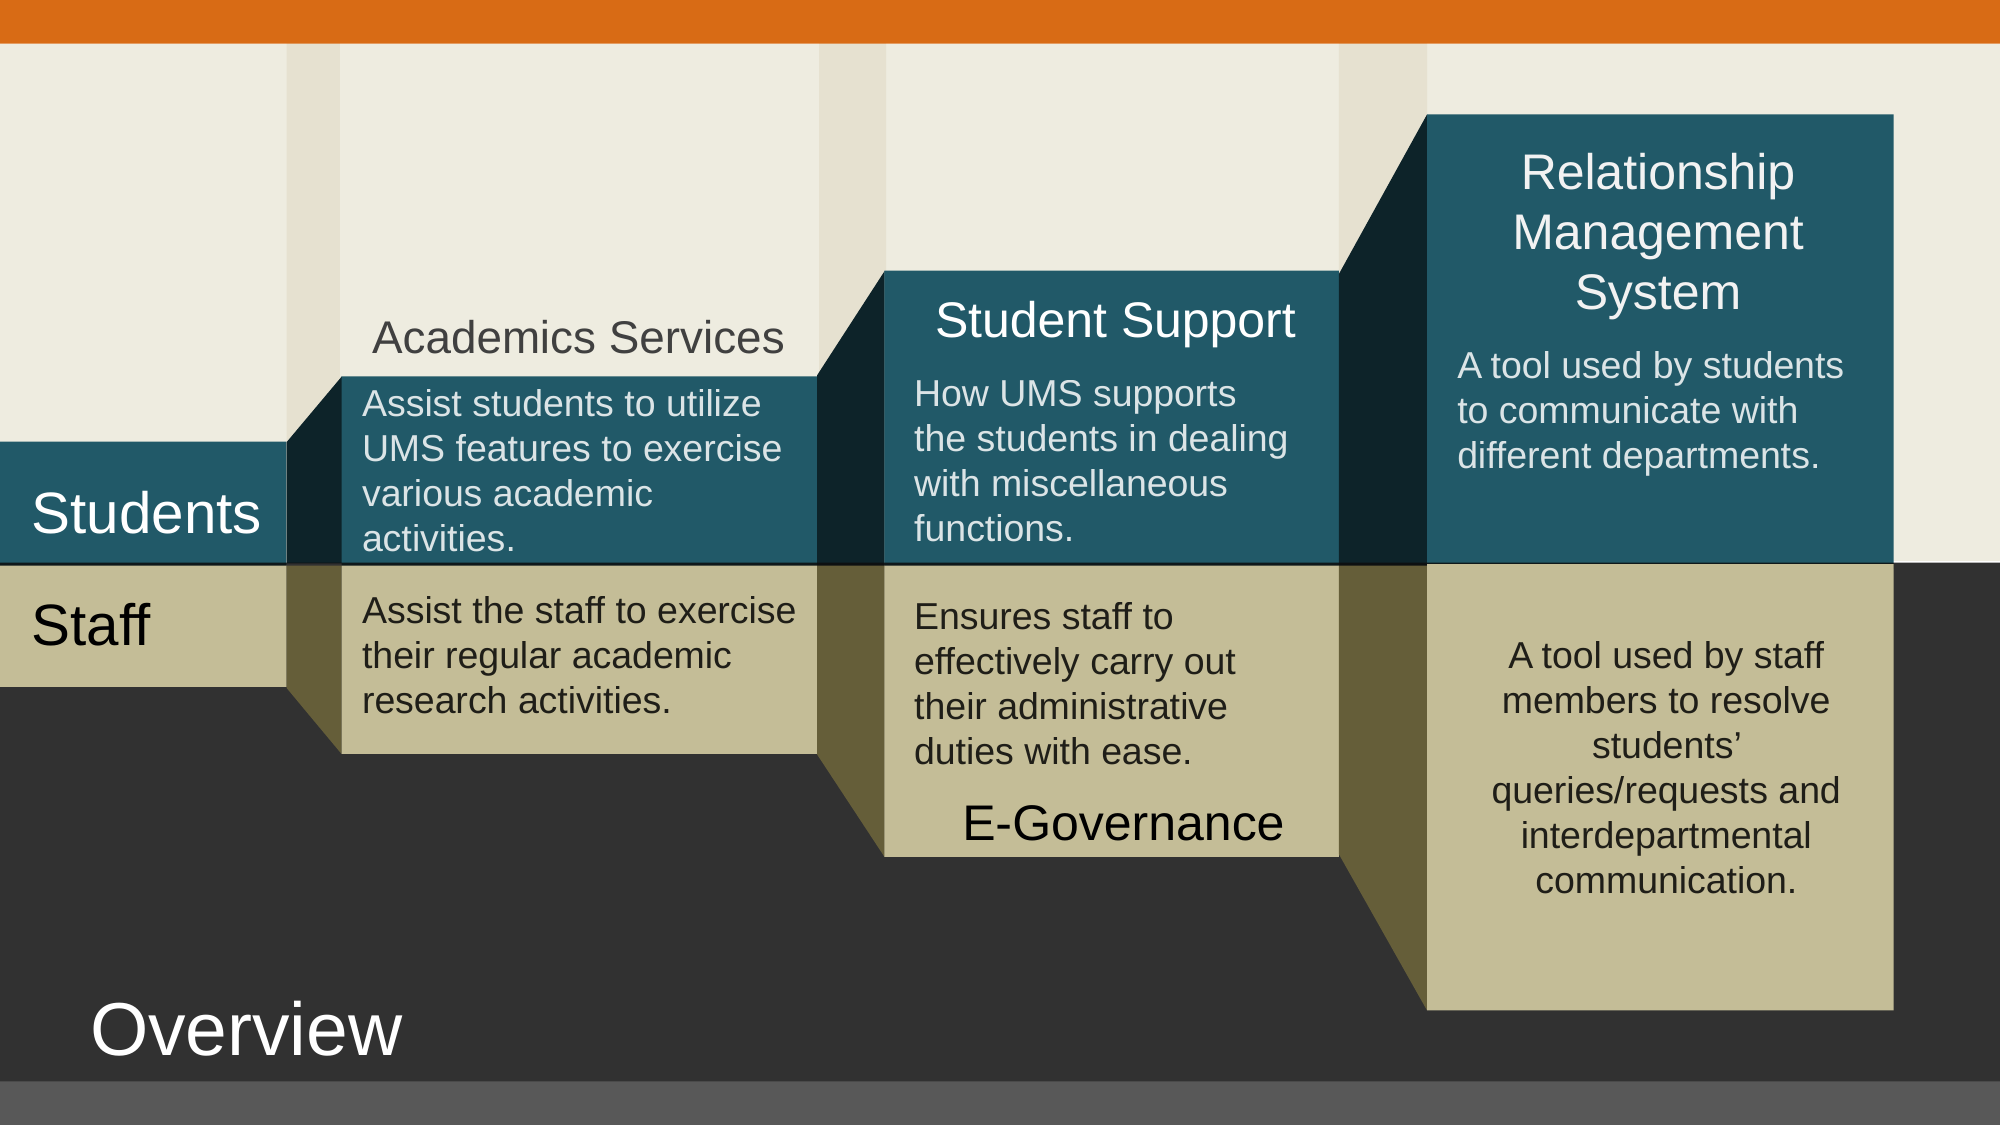

Relationship Management System

Student Support

Academics Services
A tool used by students to communicate with different departments.
How UMS supports the students in dealing with miscellaneous functions.
Assist students to utilize UMS features to exercise various academic activities.

Students

Assist the staff to exercise their regular academic research activities.
Staff
Ensures staff to effectively carry out their administrative duties with ease.
A tool used by staff members to resolve students’ queries/requests and interdepartmental communication.

E-Governance
Overview